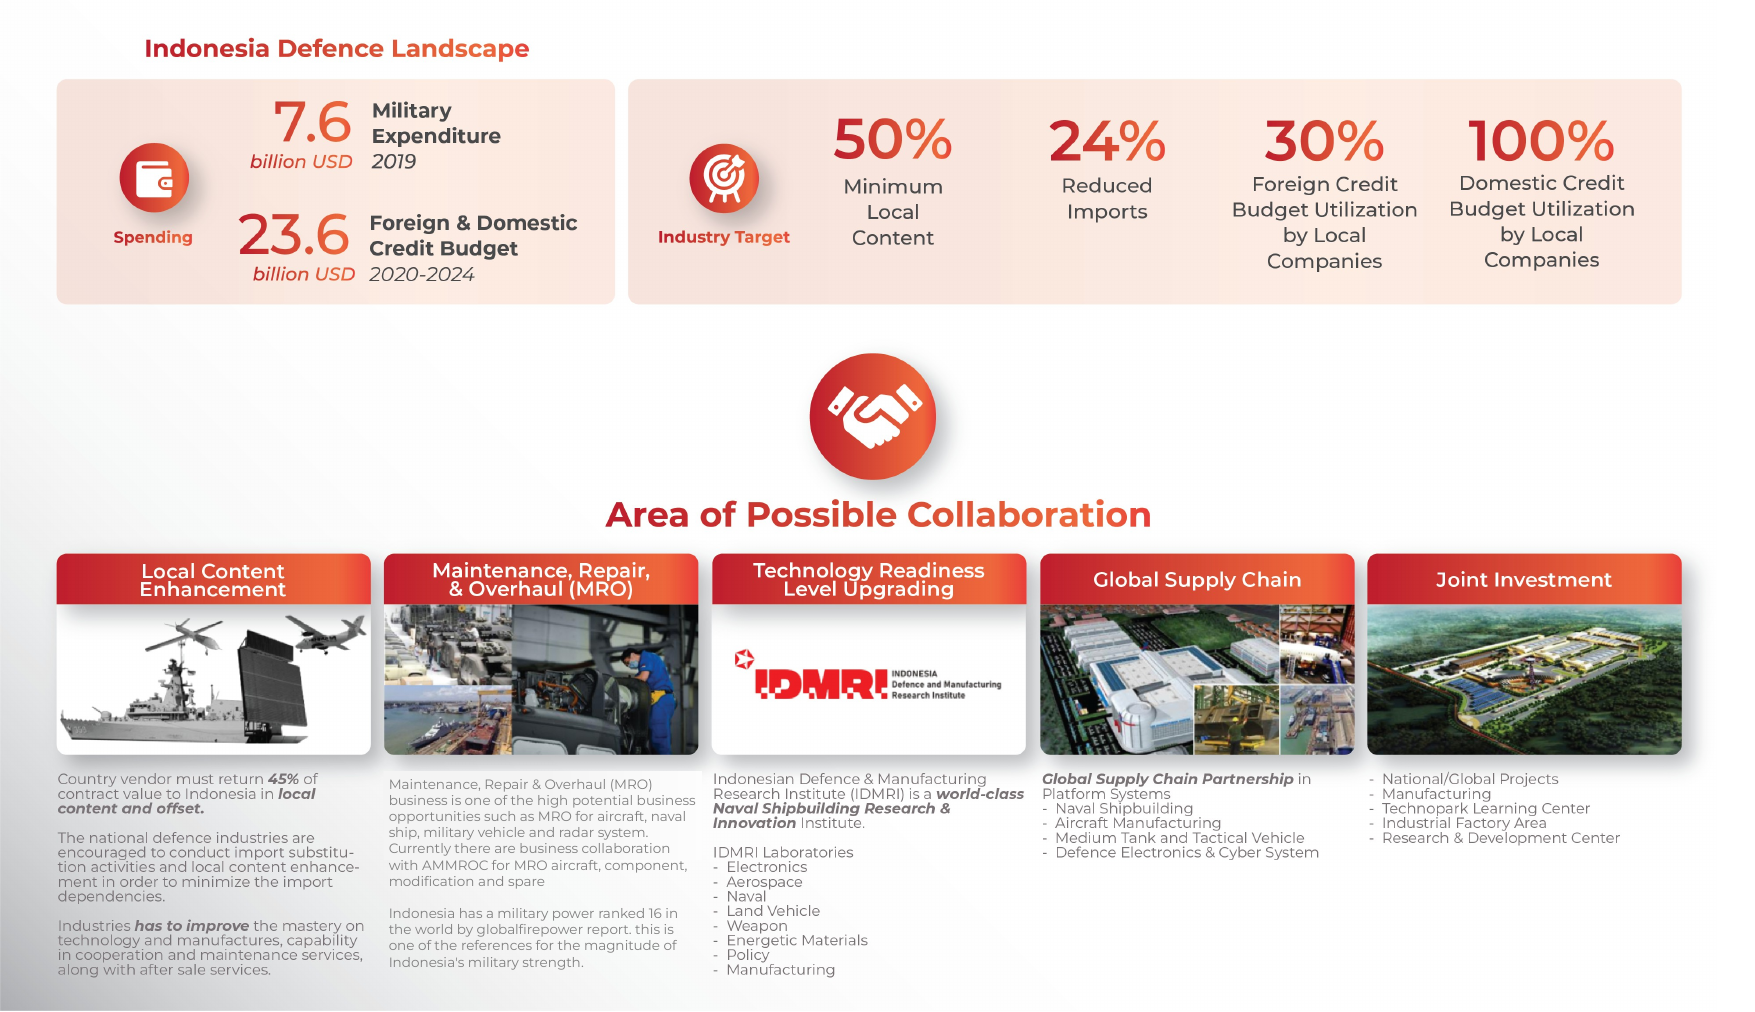

Maintenance, Repair & Overhaul (MRO) business is one of the high potential business opportunities such as MRO for aircraft, naval ship, military vehicle and radar system.
Currently there are business collaboration with AMMROC for MRO aircraft, component, modification and spare

Indonesia has a military power ranked 16 in the world by globalfirepower report. this is one of the references for the magnitude of Indonesia's military strength.